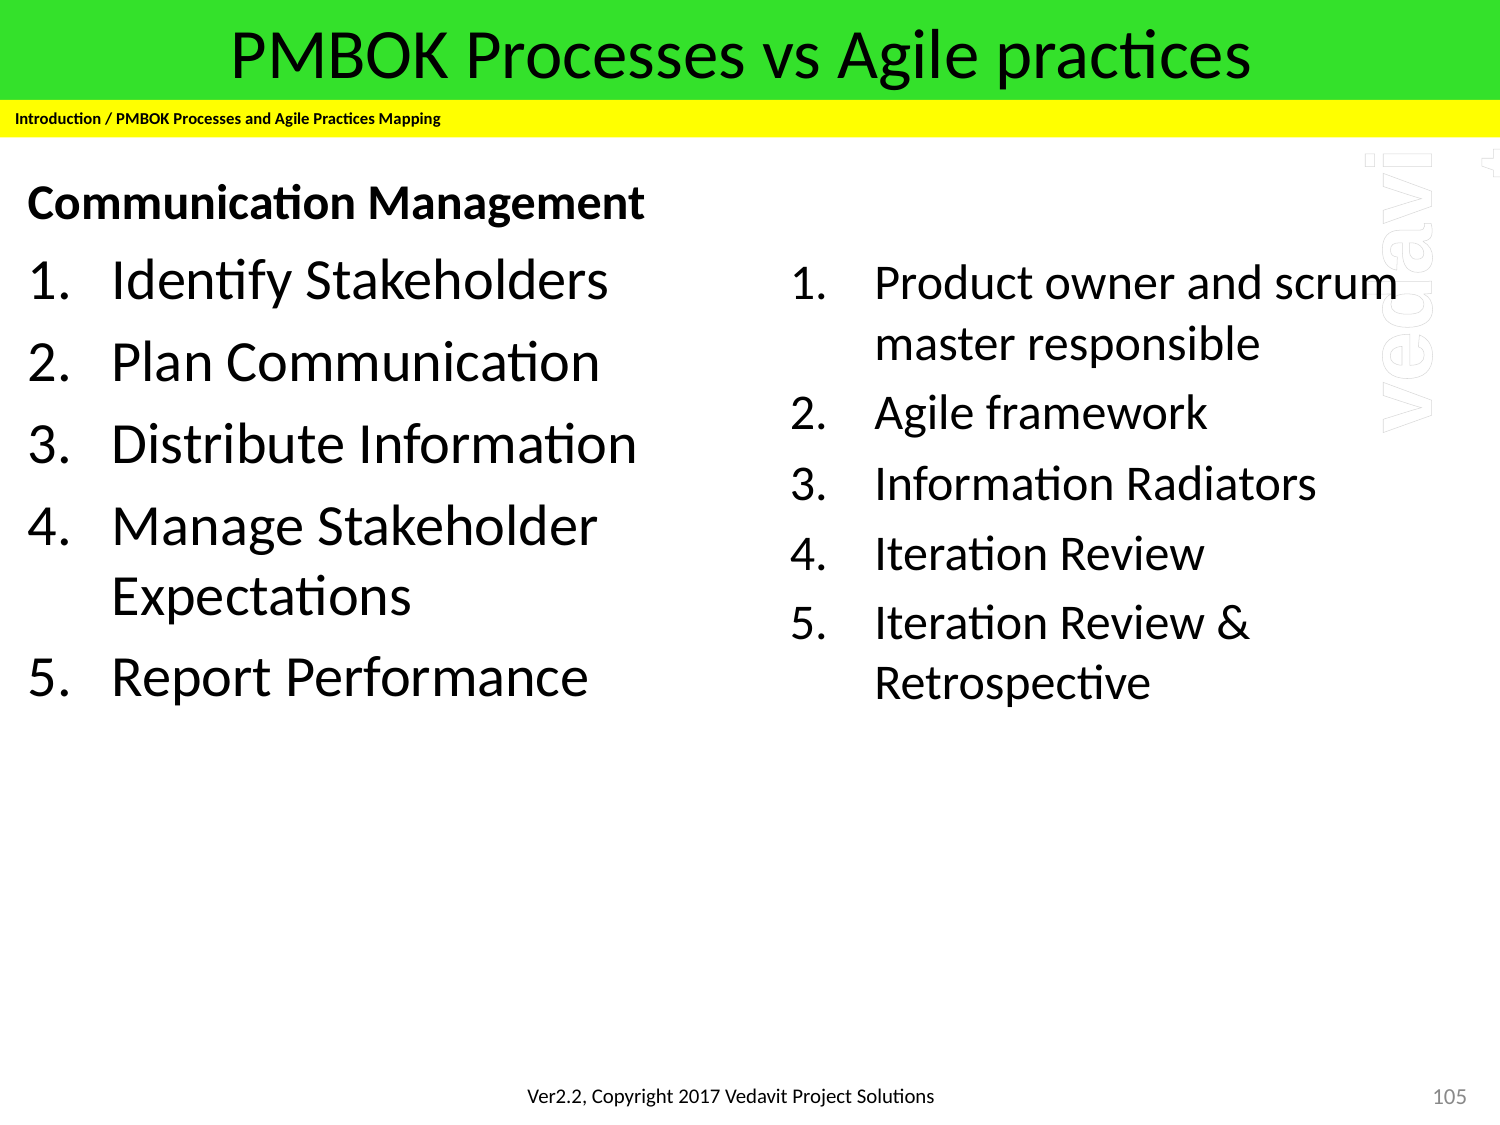

# PMBOK Processes vs Agile practices
Introduction / PMBOK Processes and Agile Practices Mapping

Communication Management
Identify Stakeholders
Plan Communication
Distribute Information
Manage Stakeholder Expectations
Report Performance

Product owner and scrum master responsible
Agile framework
Information Radiators
Iteration Review
Iteration Review & Retrospective

105